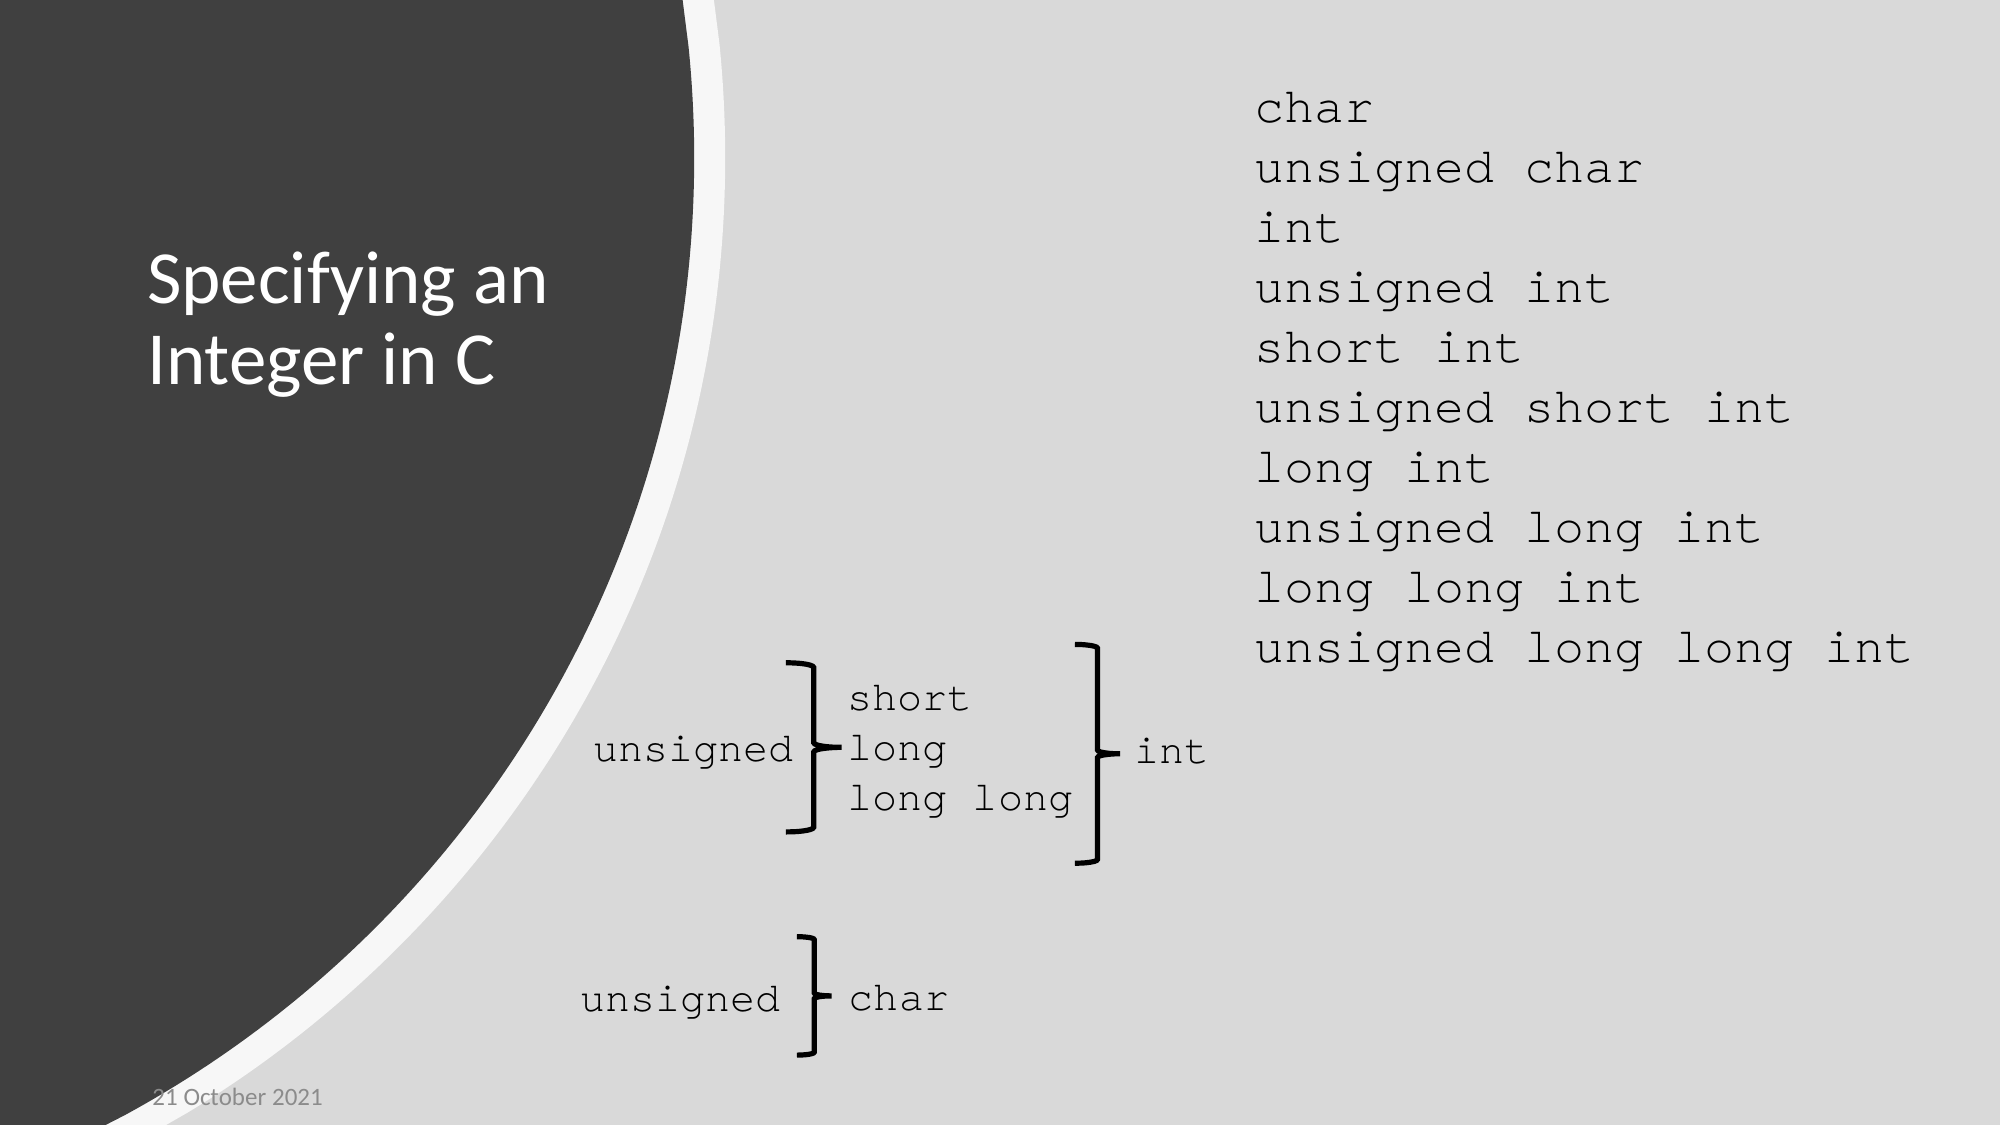

char
unsigned char
int
unsigned int
short int
unsigned short int
long int
unsigned long int
long long int
unsigned long long int
# Specifying an Integer in C

short
long
long long

unsigned
int

char
unsigned
21 October 2021
© 2021 Darrell Long
10